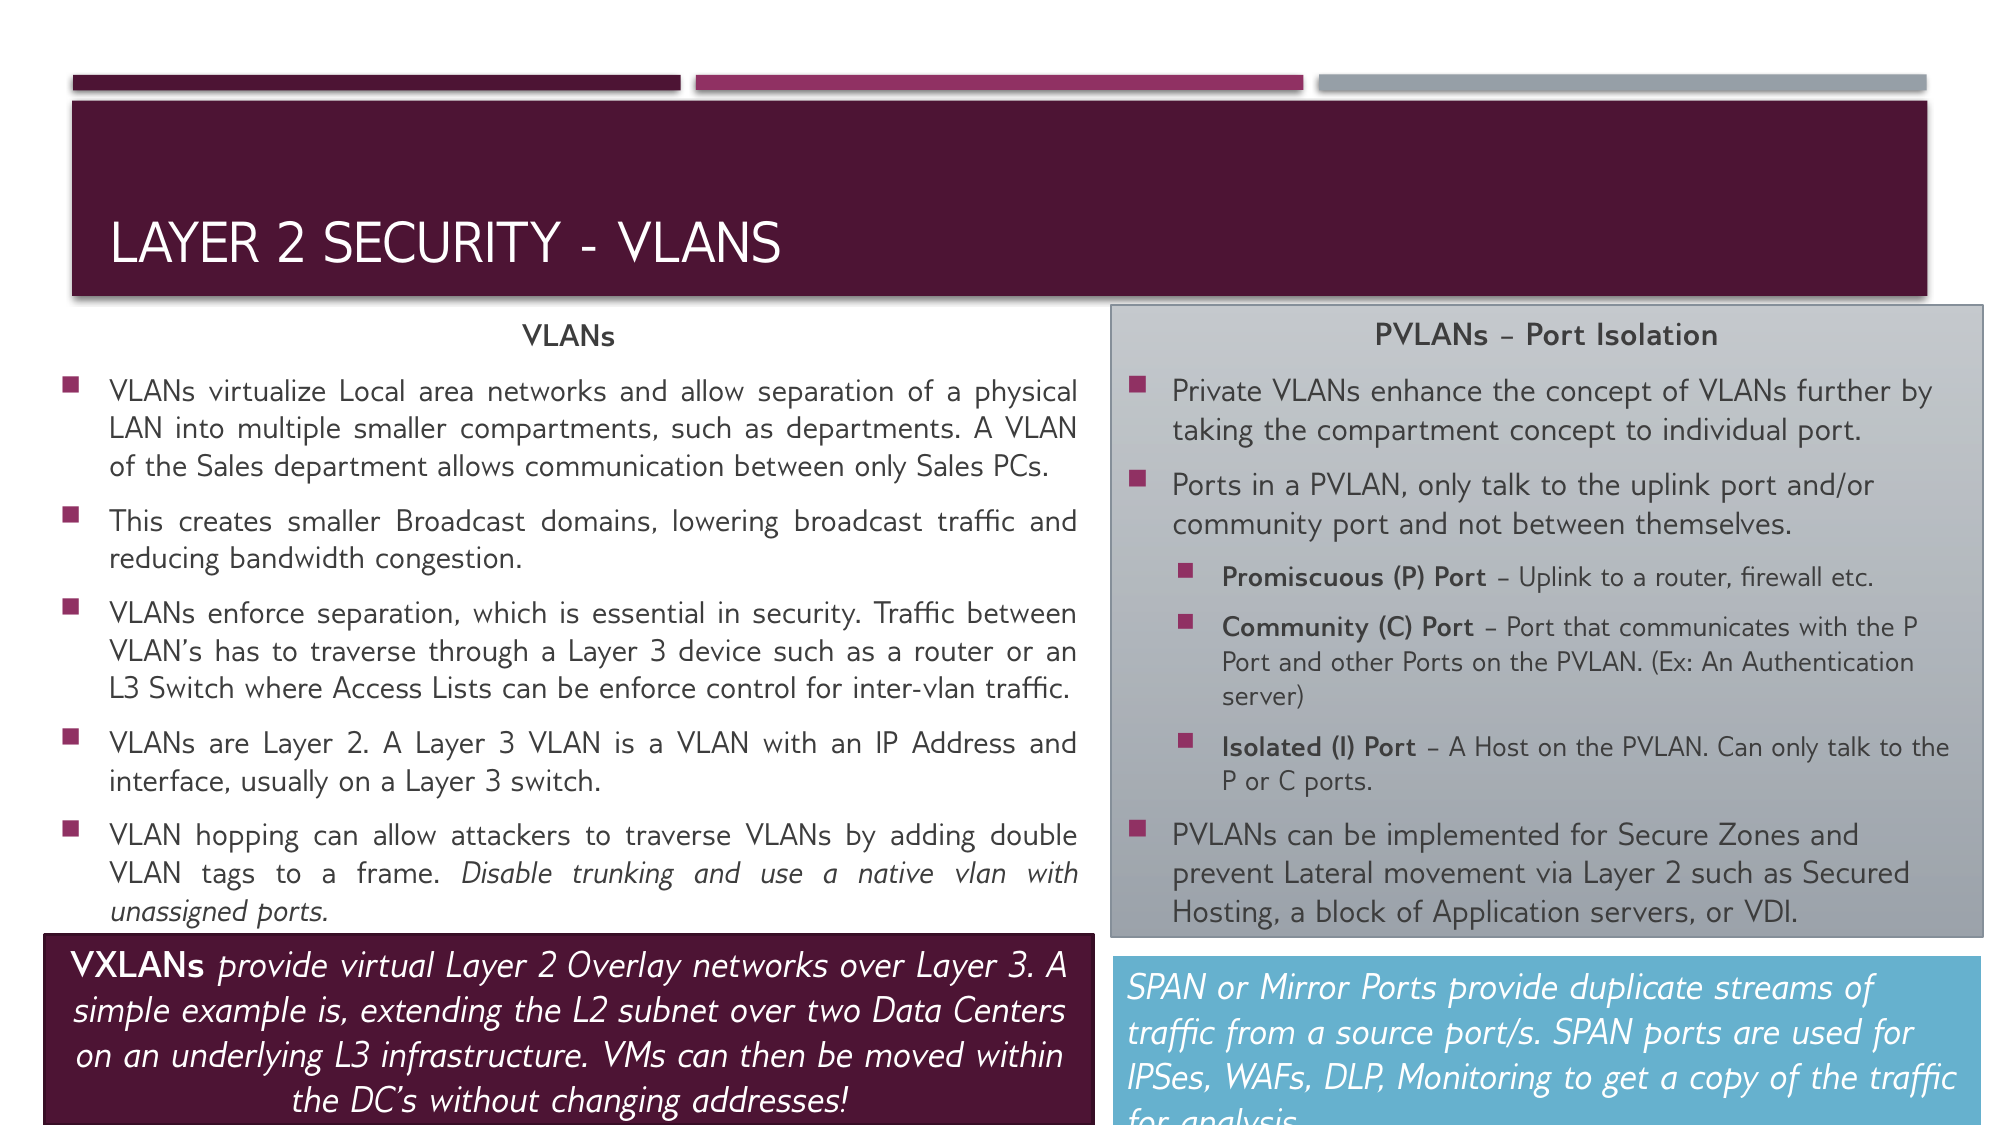

# Layer 2 security - VLANs
VLANs
VLANs virtualize Local area networks and allow separation of a physical LAN into multiple smaller compartments, such as departments. A VLAN of the Sales department allows communication between only Sales PCs.
This creates smaller Broadcast domains, lowering broadcast traffic and reducing bandwidth congestion.
VLANs enforce separation, which is essential in security. Traffic between VLAN’s has to traverse through a Layer 3 device such as a router or an L3 Switch where Access Lists can be enforce control for inter-vlan traffic.
VLANs are Layer 2. A Layer 3 VLAN is a VLAN with an IP Address and interface, usually on a Layer 3 switch.
VLAN hopping can allow attackers to traverse VLANs by adding double VLAN tags to a frame. Disable trunking and use a native vlan with unassigned ports.
PVLANs – Port Isolation
Private VLANs enhance the concept of VLANs further by taking the compartment concept to individual port.
Ports in a PVLAN, only talk to the uplink port and/or community port and not between themselves.
Promiscuous (P) Port – Uplink to a router, firewall etc.
Community (C) Port – Port that communicates with the P Port and other Ports on the PVLAN. (Ex: An Authentication server)
Isolated (I) Port – A Host on the PVLAN. Can only talk to the P or C ports.
PVLANs can be implemented for Secure Zones and prevent Lateral movement via Layer 2 such as Secured Hosting, a block of Application servers, or VDI.
VXLANs provide virtual Layer 2 Overlay networks over Layer 3. A simple example is, extending the L2 subnet over two Data Centers on an underlying L3 infrastructure. VMs can then be moved within the DC’s without changing addresses!
SPAN or Mirror Ports provide duplicate streams of traffic from a source port/s. SPAN ports are used for IPSes, WAFs, DLP, Monitoring to get a copy of the traffic for analysis.